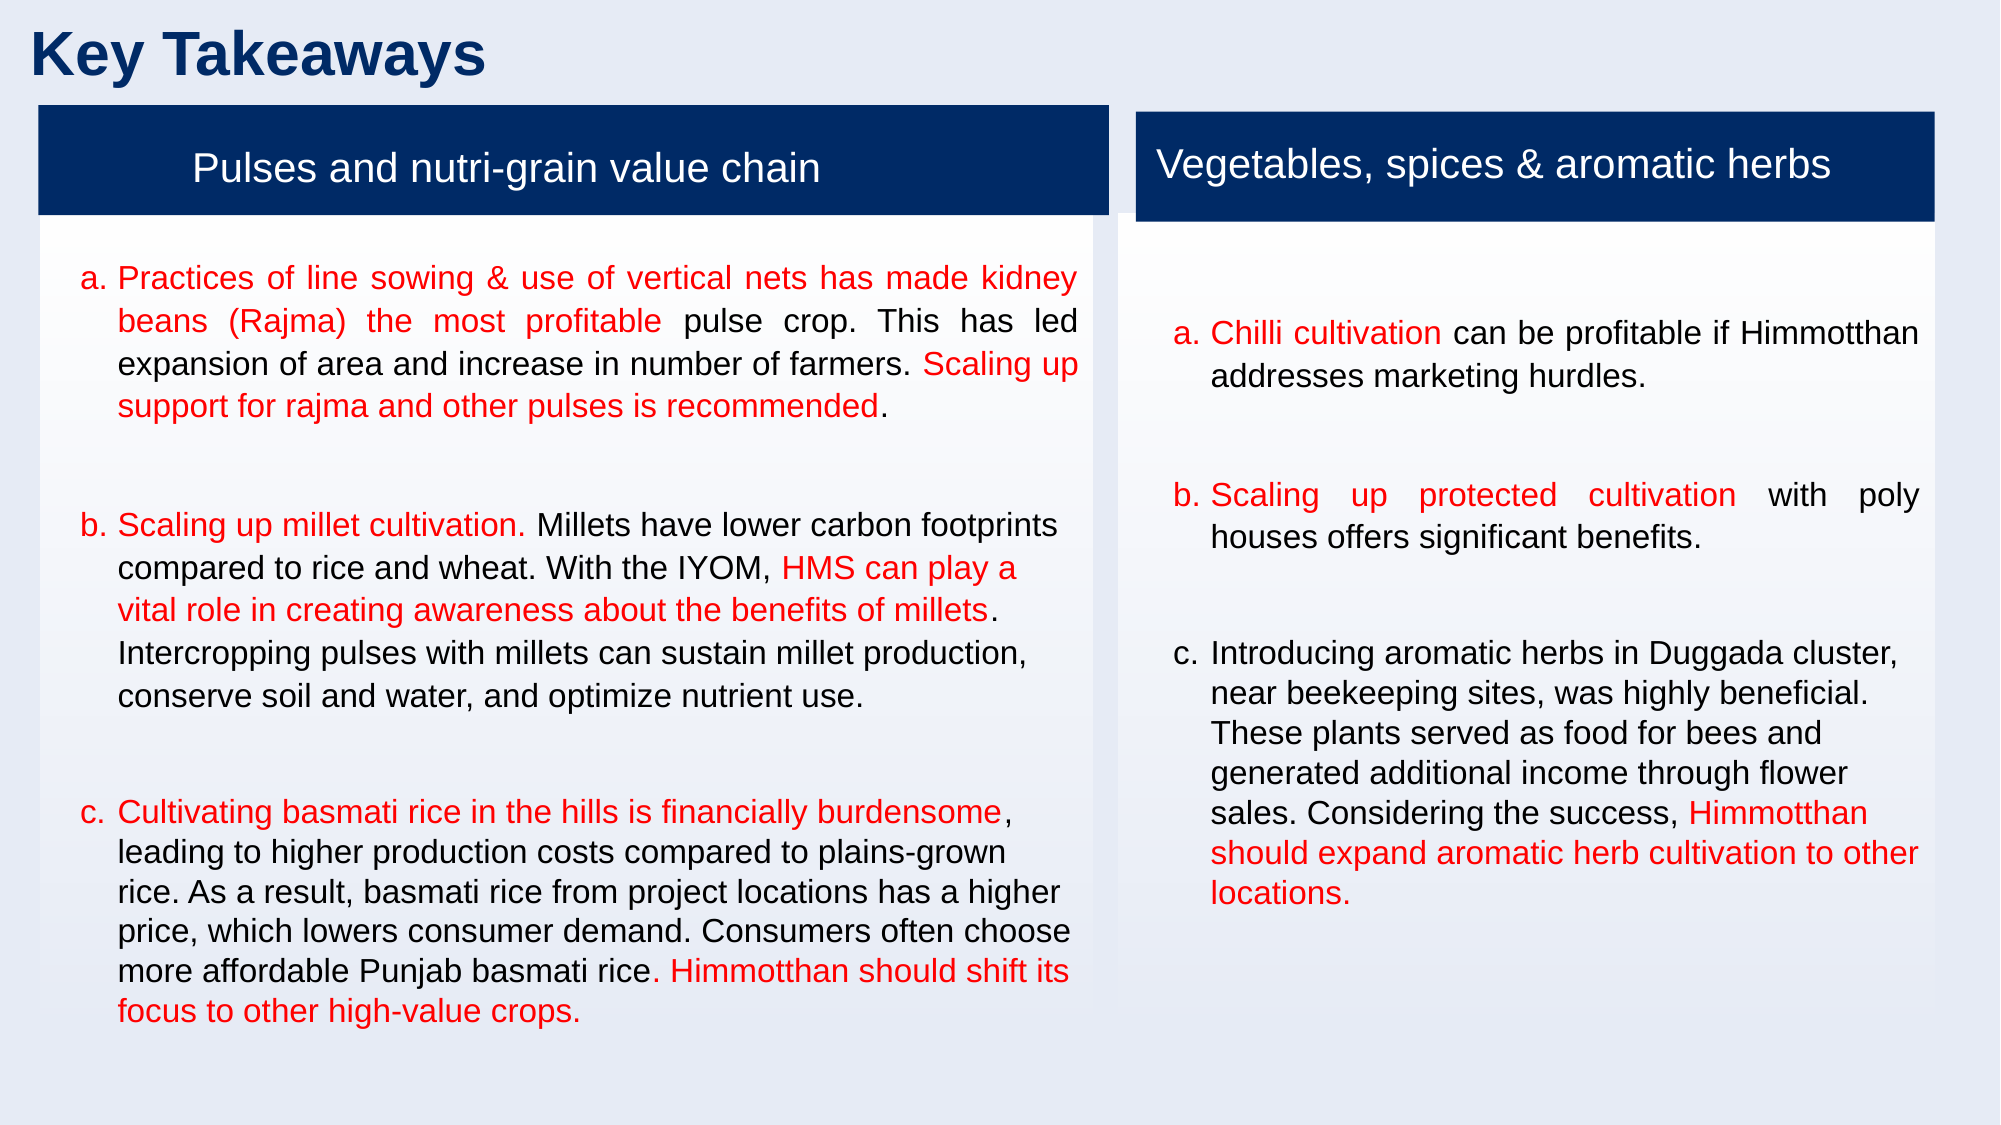

Key Takeaways

Vegetables, spices & aromatic herbs
Pulses and nutri-grain value chain

Practices of line sowing & use of vertical nets has made kidney beans (Rajma) the most profitable pulse crop. This has led expansion of area and increase in number of farmers. Scaling up support for rajma and other pulses is recommended.

Scaling up millet cultivation. Millets have lower carbon footprints compared to rice and wheat. With the IYOM, HMS can play a vital role in creating awareness about the benefits of millets. Intercropping pulses with millets can sustain millet production, conserve soil and water, and optimize nutrient use.

Cultivating basmati rice in the hills is financially burdensome, leading to higher production costs compared to plains-grown rice. As a result, basmati rice from project locations has a higher price, which lowers consumer demand. Consumers often choose more affordable Punjab basmati rice. Himmotthan should shift its focus to other high-value crops.
Chilli cultivation can be profitable if Himmotthan addresses marketing hurdles.

Scaling up protected cultivation with poly houses offers significant benefits.

Introducing aromatic herbs in Duggada cluster, near beekeeping sites, was highly beneficial. These plants served as food for bees and generated additional income through flower sales. Considering the success, Himmotthan should expand aromatic herb cultivation to other locations.